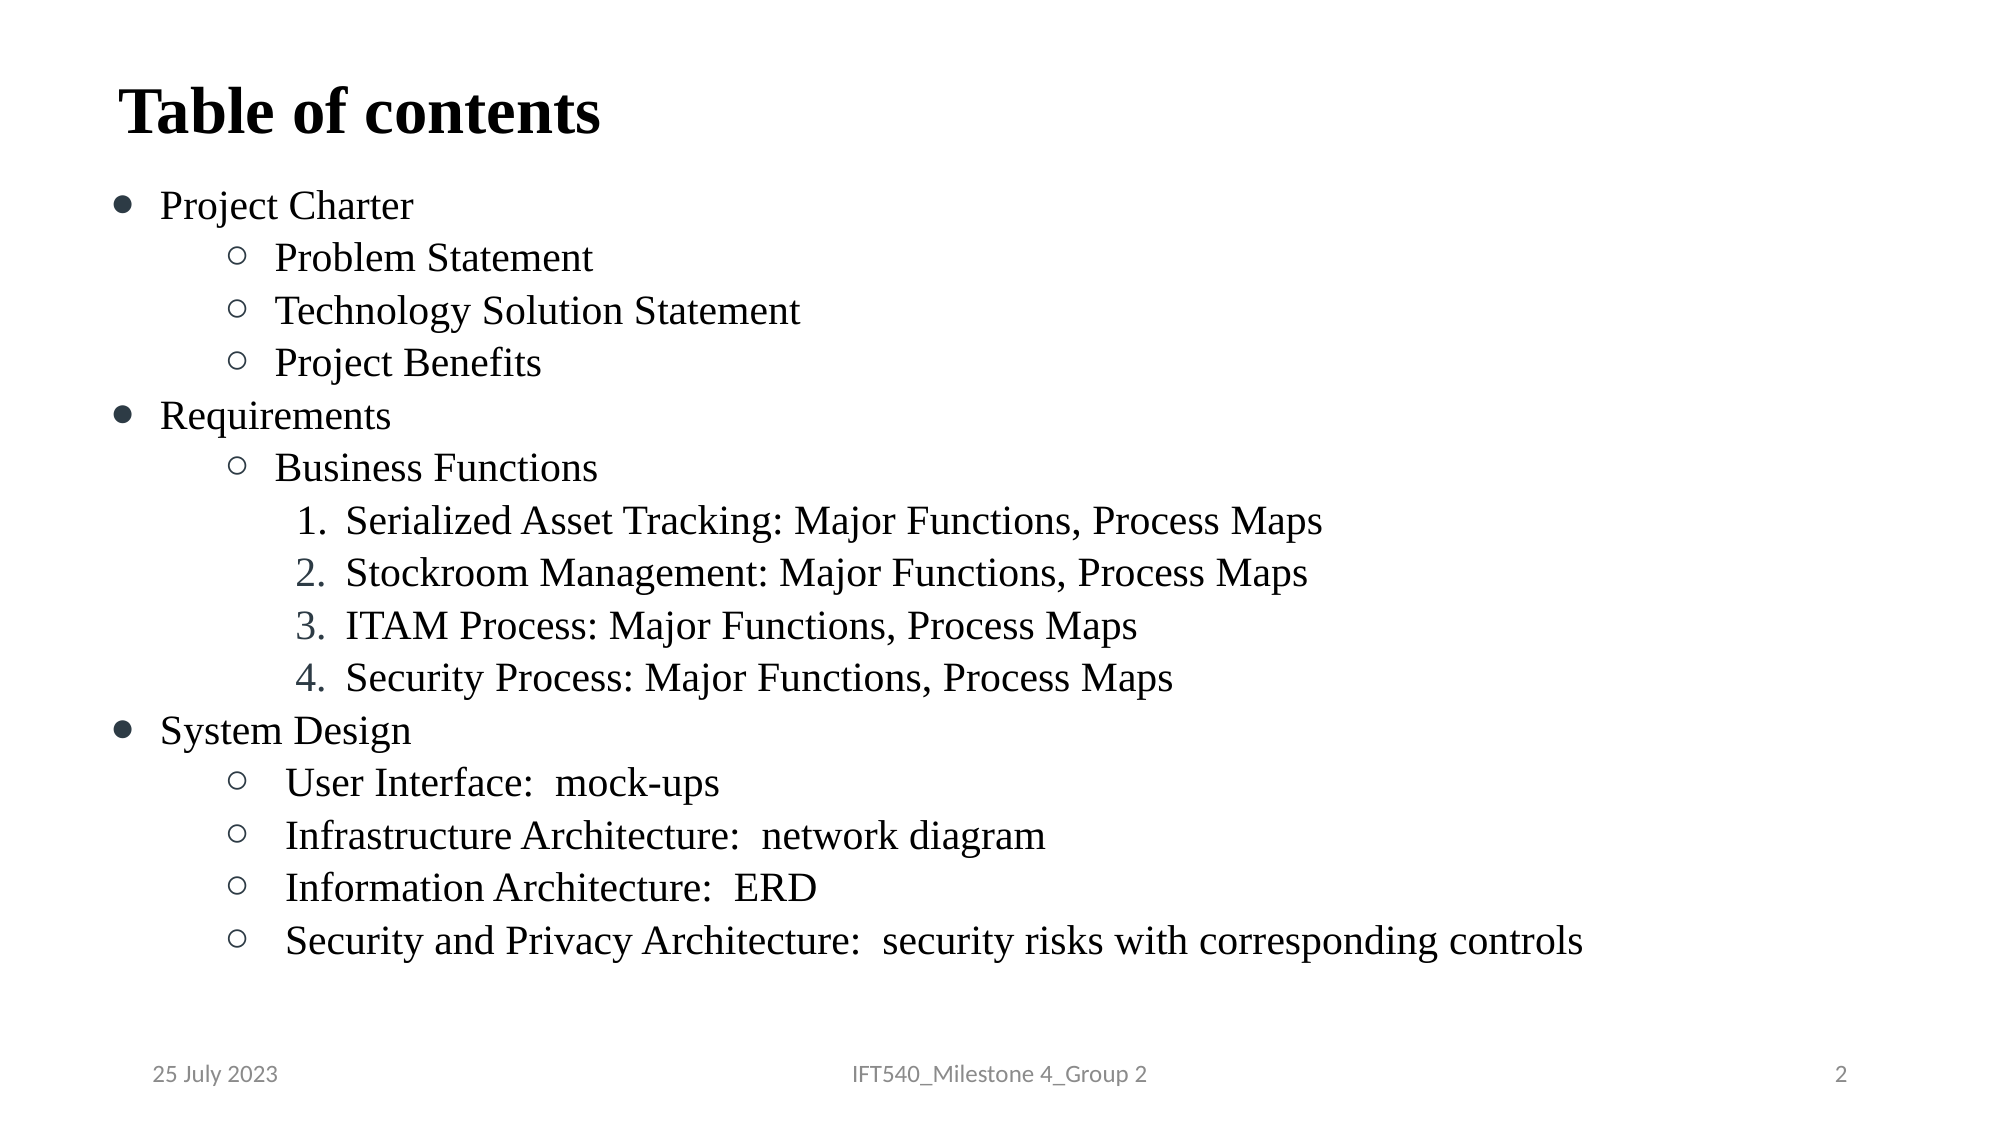

# Table of contents
Project Charter
Problem Statement
Technology Solution Statement
Project Benefits
Requirements
Business Functions
Serialized Asset Tracking: Major Functions, Process Maps
Stockroom Management: Major Functions, Process Maps
ITAM Process: Major Functions, Process Maps
Security Process: Major Functions, Process Maps
System Design
 User Interface:  mock-ups
 Infrastructure Architecture:  network diagram
 Information Architecture:  ERD
 Security and Privacy Architecture:  security risks with corresponding controls
25 July 2023
IFT540_Milestone 4_Group 2
2